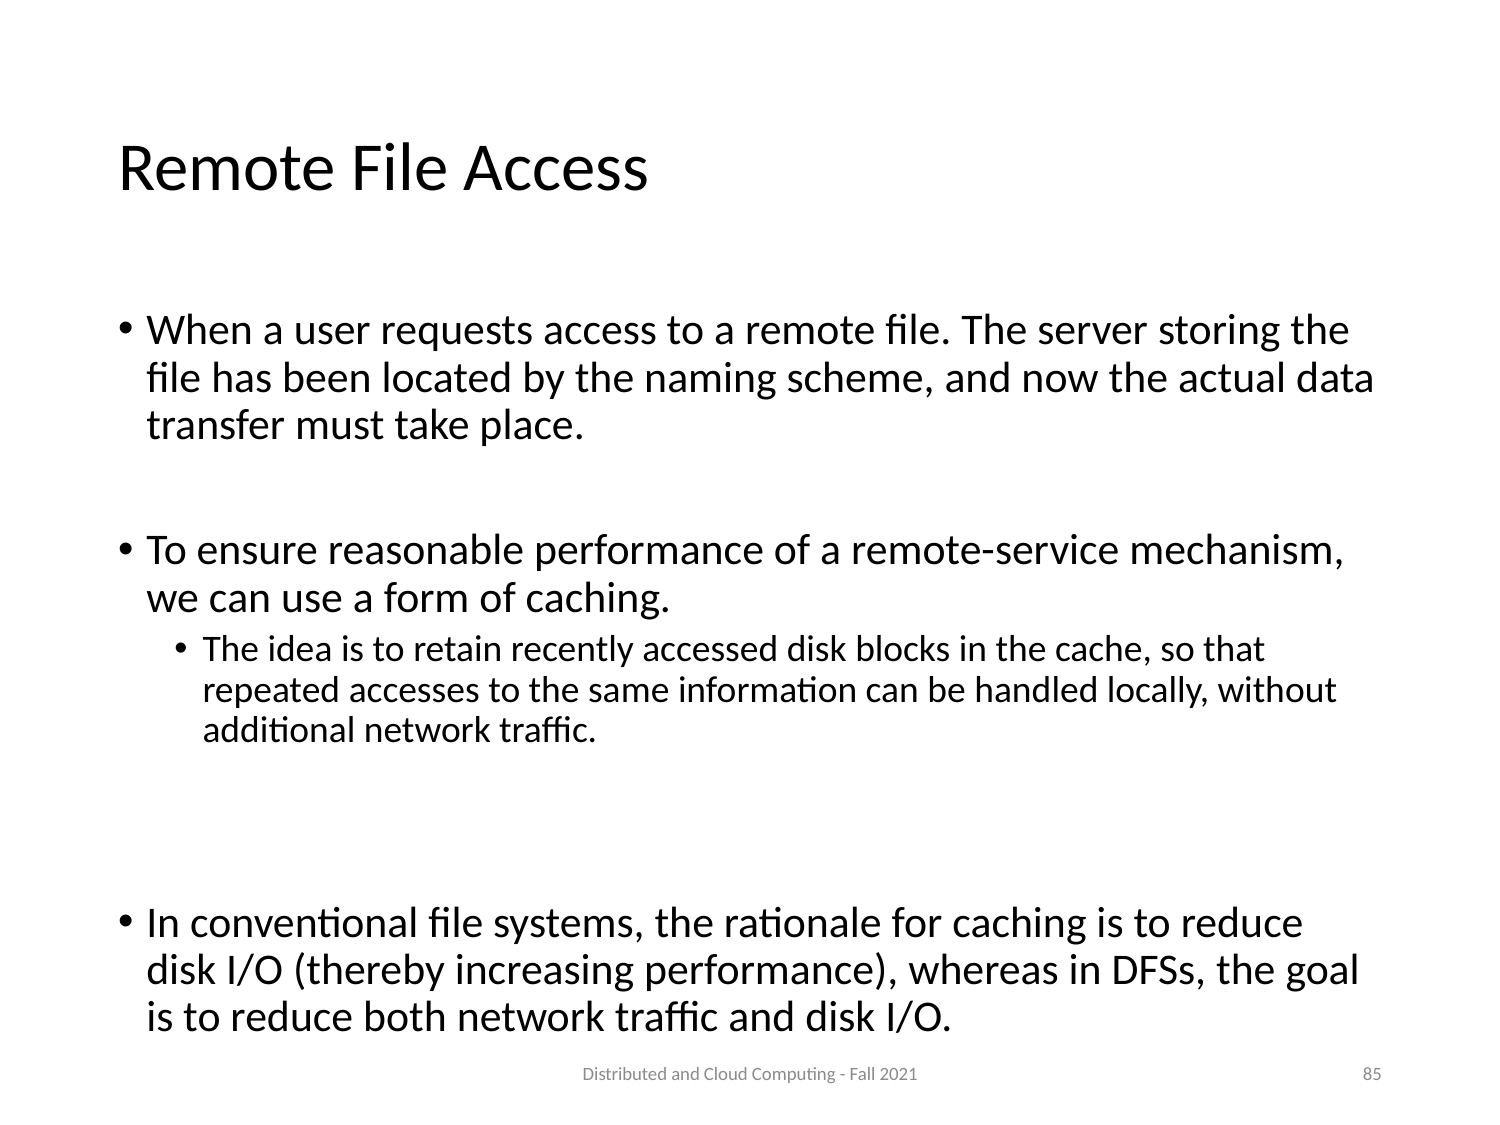

# Remote File Access
When a user requests access to a remote file. The server storing the file has been located by the naming scheme, and now the actual data transfer must take place.

To ensure reasonable performance of a remote-service mechanism, we can use a form of caching.
The idea is to retain recently accessed disk blocks in the cache, so that repeated accesses to the same information can be handled locally, without additional network traffic.

In conventional file systems, the rationale for caching is to reduce disk I/O (thereby increasing performance), whereas in DFSs, the goal is to reduce both network traffic and disk I/O.

Distributed and Cloud Computing - Fall 2021
85